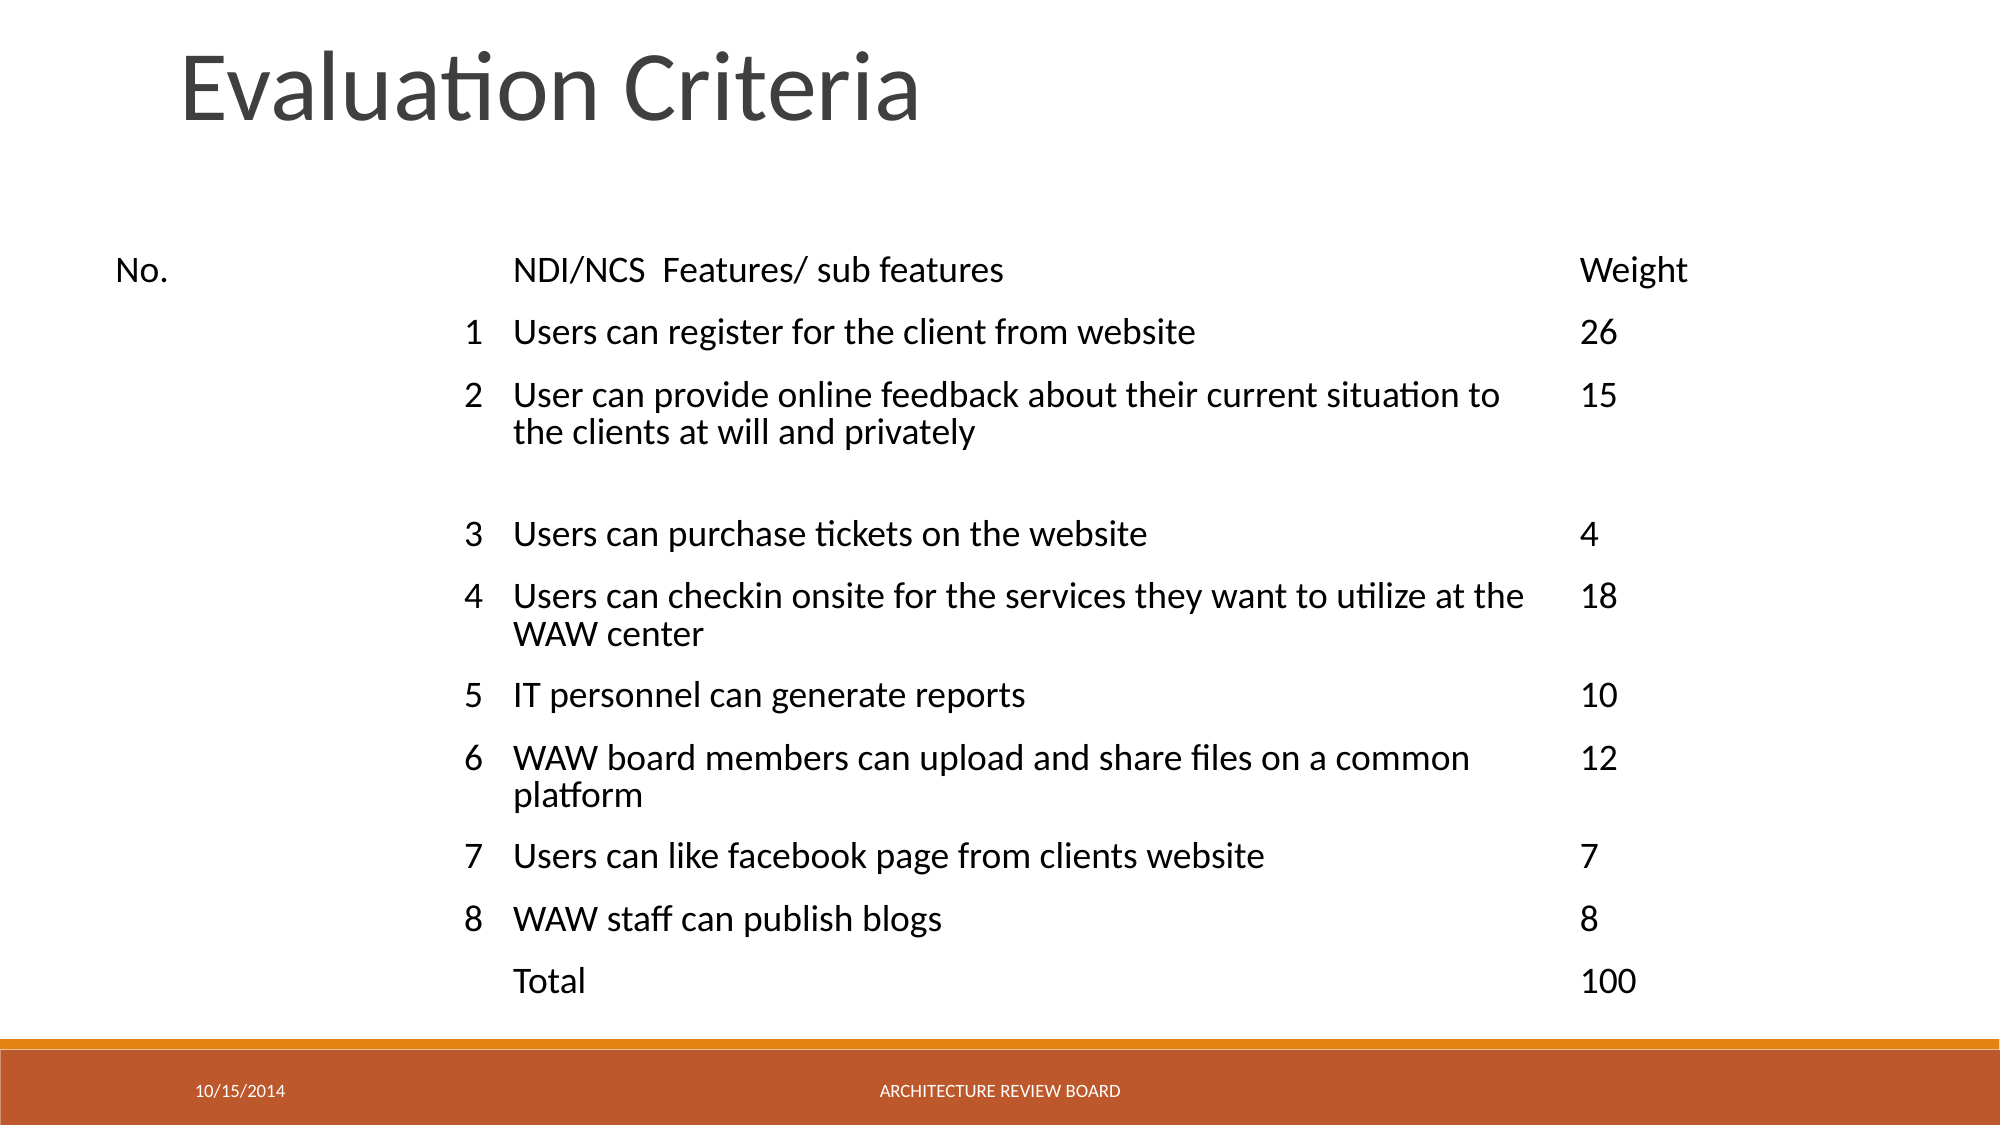

Evaluation Criteria
| No. | NDI/NCS Features/ sub features | Weight |
| --- | --- | --- |
| 1 | Users can register for the client from website | 26 |
| 2 | User can provide online feedback about their current situation to the clients at will and privately | 15 |
| 3 | Users can purchase tickets on the website | 4 |
| 4 | Users can checkin onsite for the services they want to utilize at the WAW center | 18 |
| 5 | IT personnel can generate reports | 10 |
| 6 | WAW board members can upload and share files on a common platform | 12 |
| 7 | Users can like facebook page from clients website | 7 |
| 8 | WAW staff can publish blogs | 8 |
|  | Total | 100 |
10/15/2014
ARCHITECTURE REVIEW BOARD